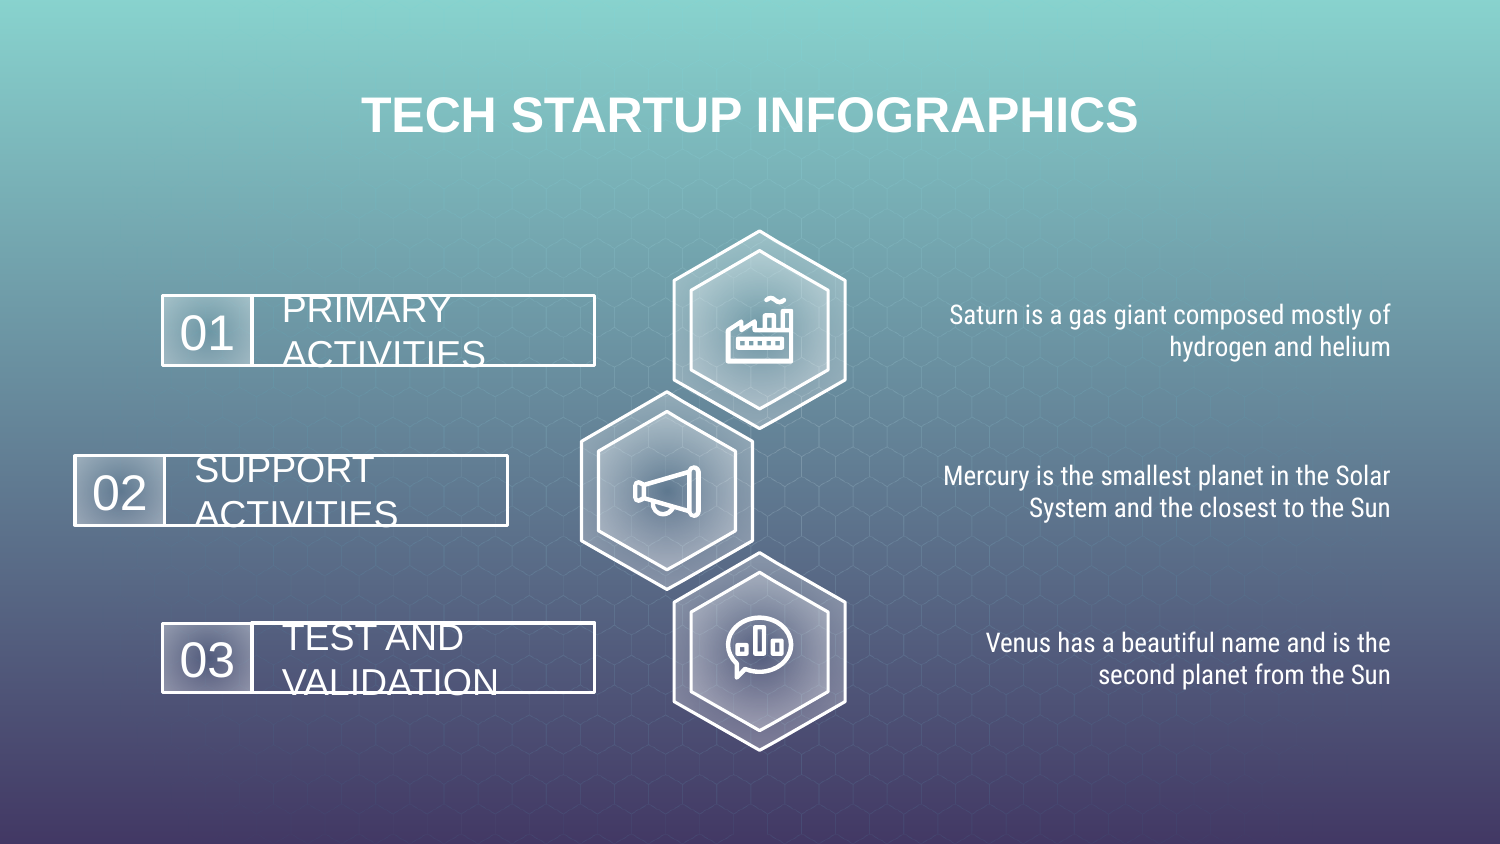

# TECH STARTUP INFOGRAPHICS

Saturn is a gas giant composed mostly of hydrogen and helium
PRIMARY ACTIVITIES
01

Mercury is the smallest planet in the Solar System and the closest to the Sun
SUPPORT ACTIVITIES
02

Venus has a beautiful name and is the second planet from the Sun

TEST AND VALIDATION
03